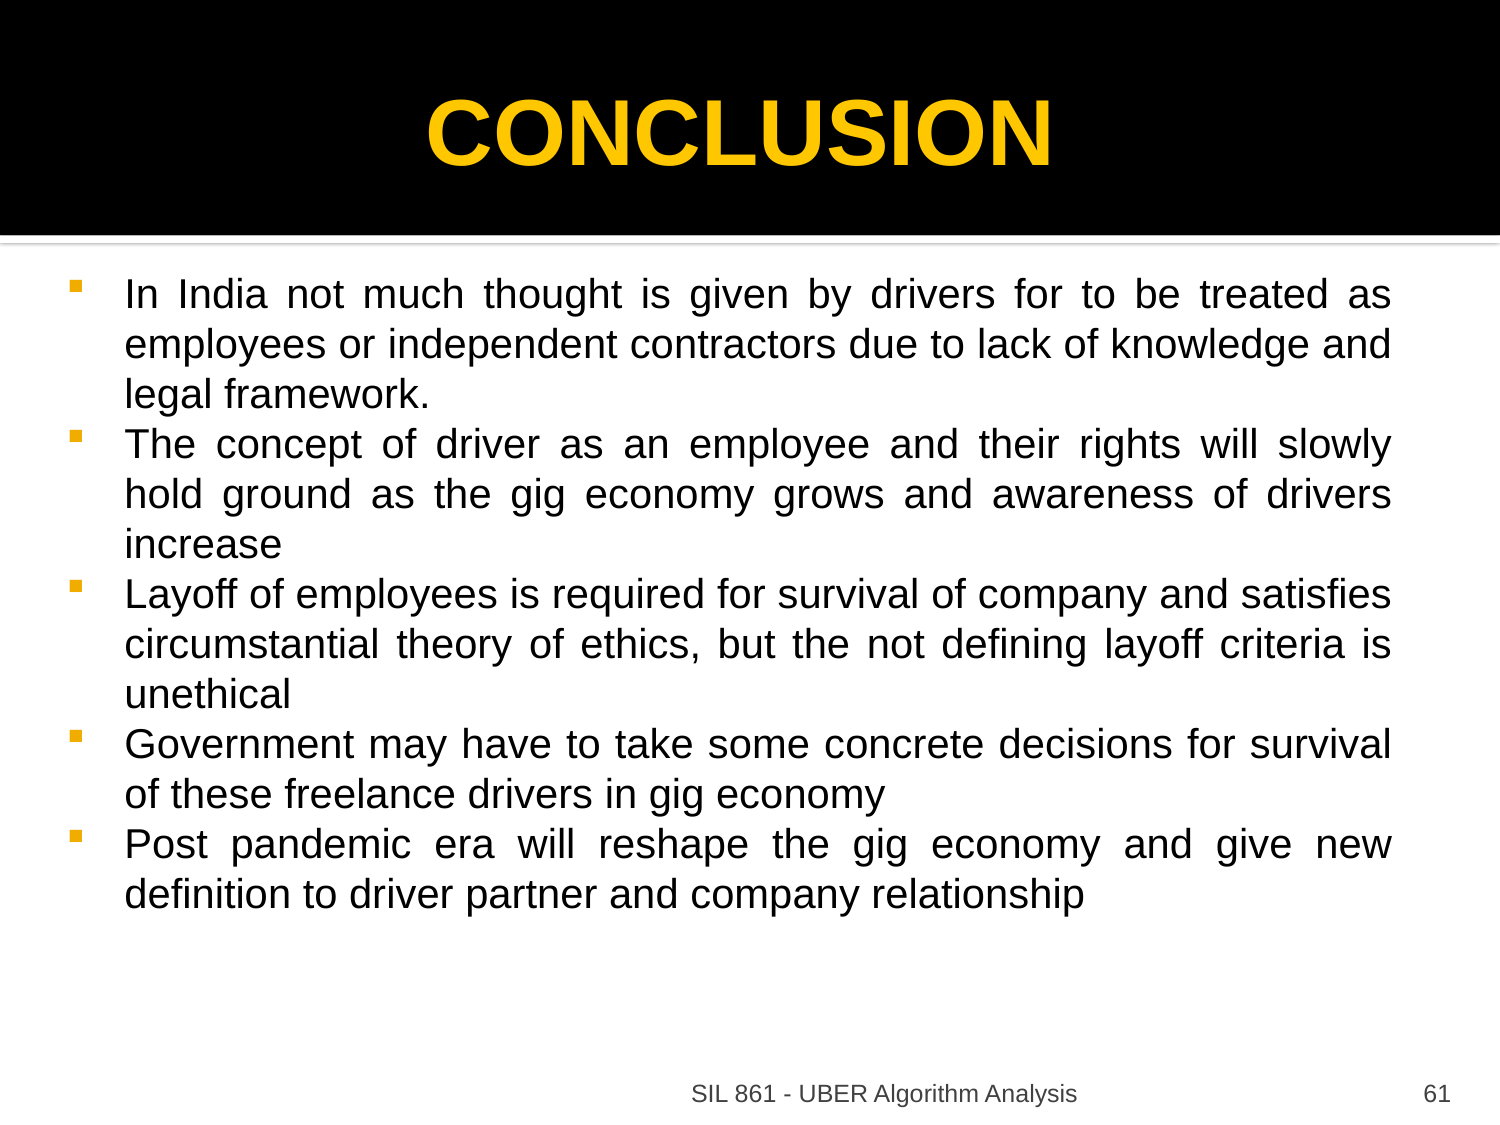

CONCLUSION
In India not much thought is given by drivers for to be treated as employees or independent contractors due to lack of knowledge and legal framework.
The concept of driver as an employee and their rights will slowly hold ground as the gig economy grows and awareness of drivers increase
Layoff of employees is required for survival of company and satisfies circumstantial theory of ethics, but the not defining layoff criteria is unethical
Government may have to take some concrete decisions for survival of these freelance drivers in gig economy
Post pandemic era will reshape the gig economy and give new definition to driver partner and company relationship

SIL 861 - UBER Algorithm Analysis
61